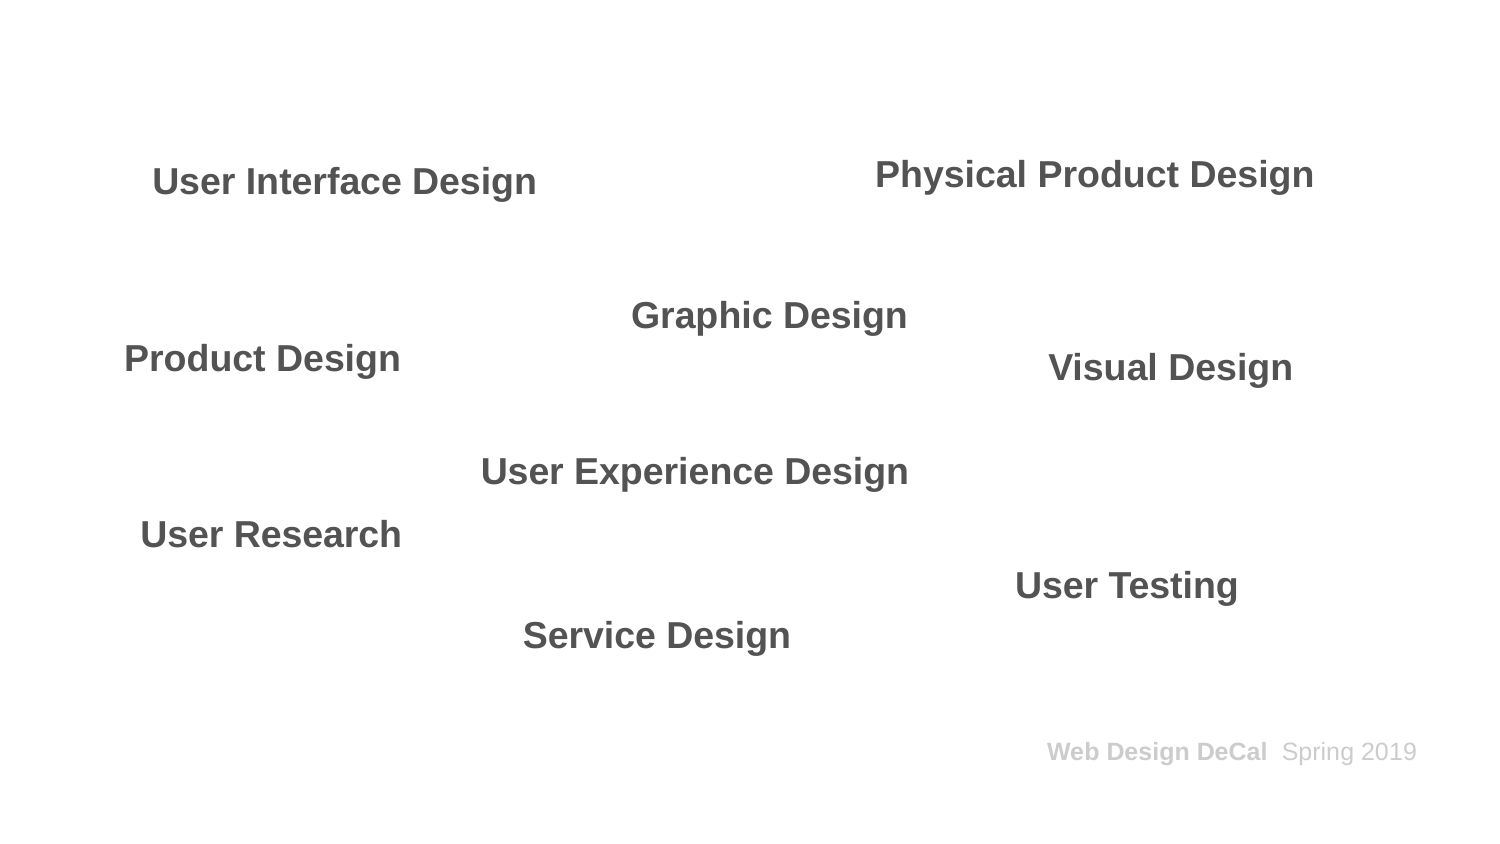

Physical Product Design
# User Interface Design
Graphic Design
Visual Design
Product Design
User Experience Design
User Research
User Testing
Service Design